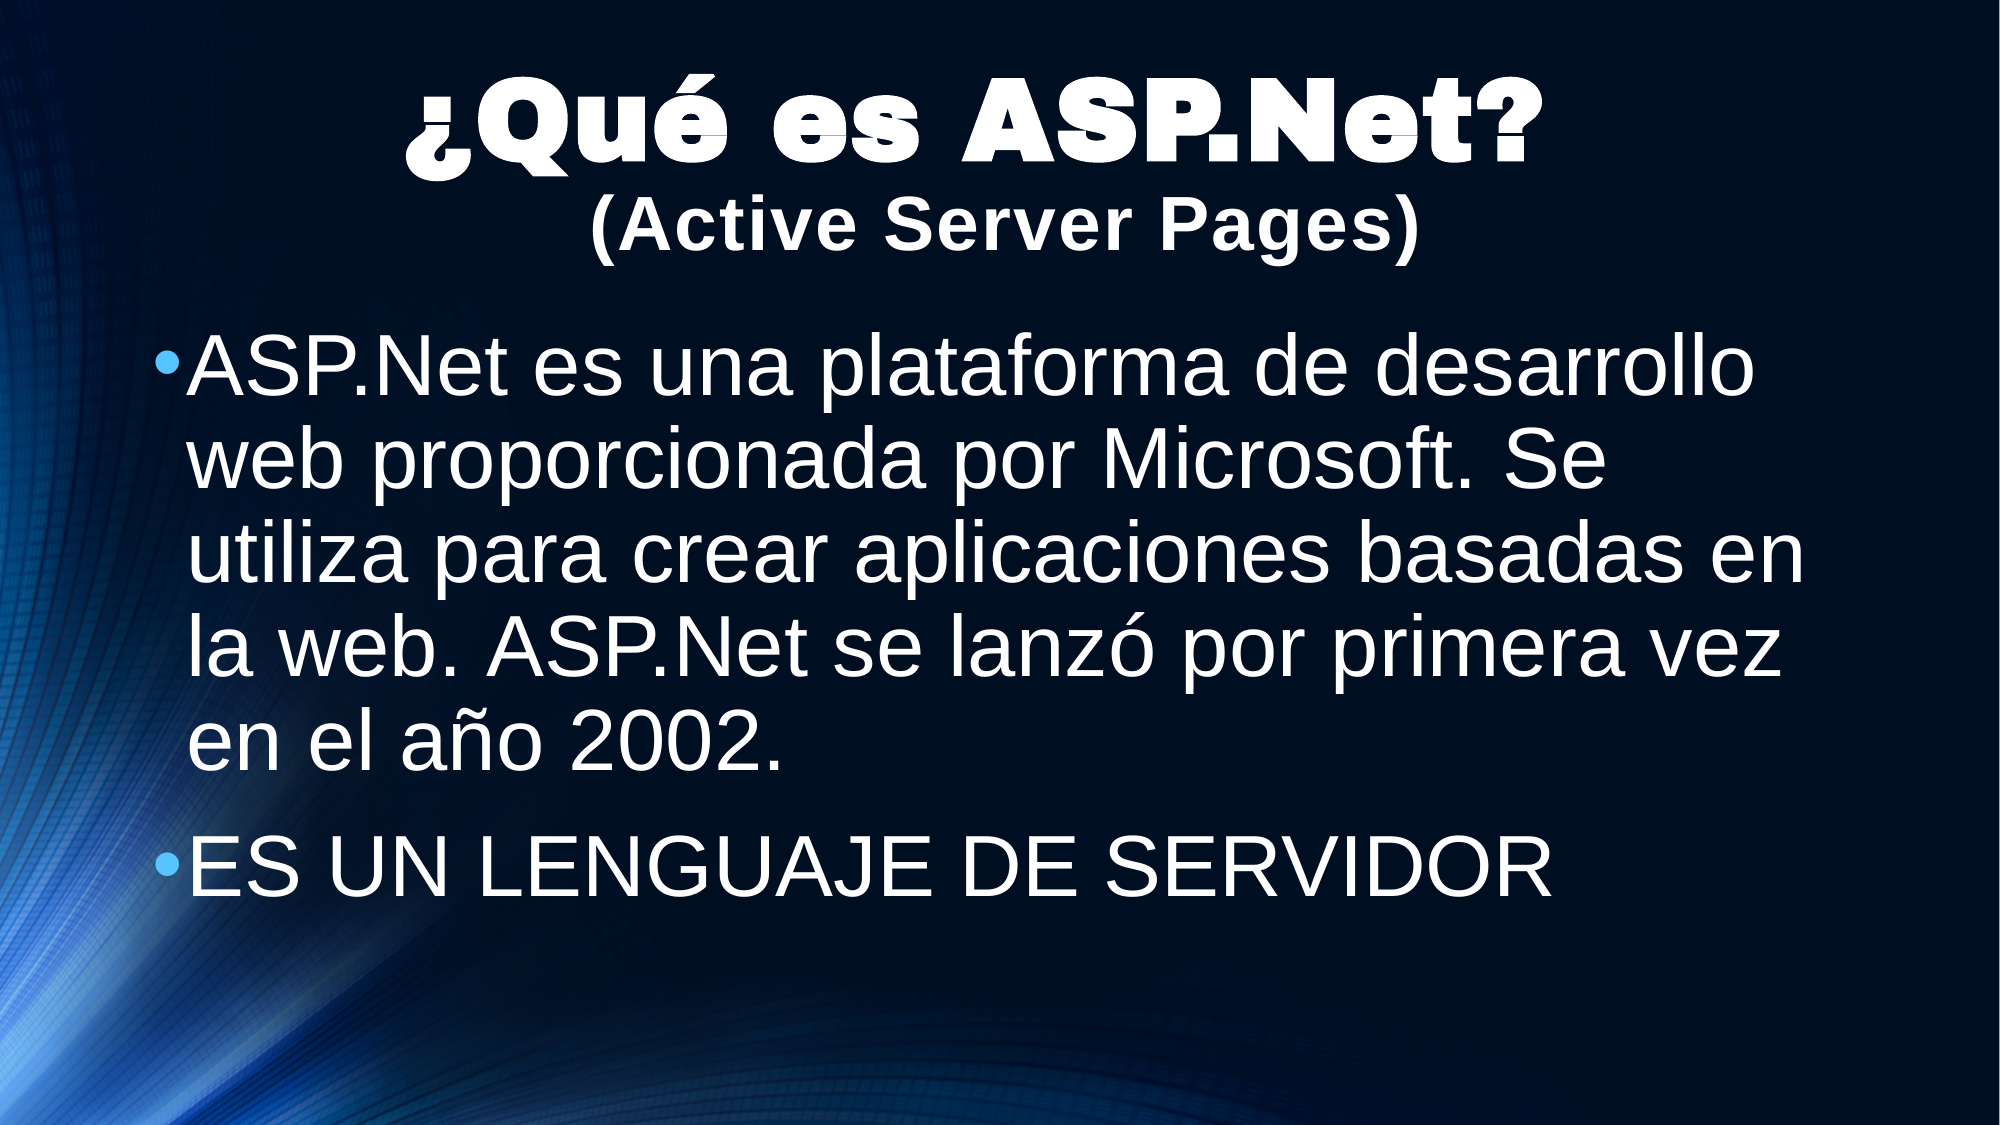

# ¿Qué es ASP.Net?   (Active Server Pages)
ASP.Net es una plataforma de desarrollo web proporcionada por Microsoft. Se utiliza para crear aplicaciones basadas en la web. ASP.Net se lanzó por primera vez en el año 2002.
ES UN LENGUAJE DE SERVIDOR